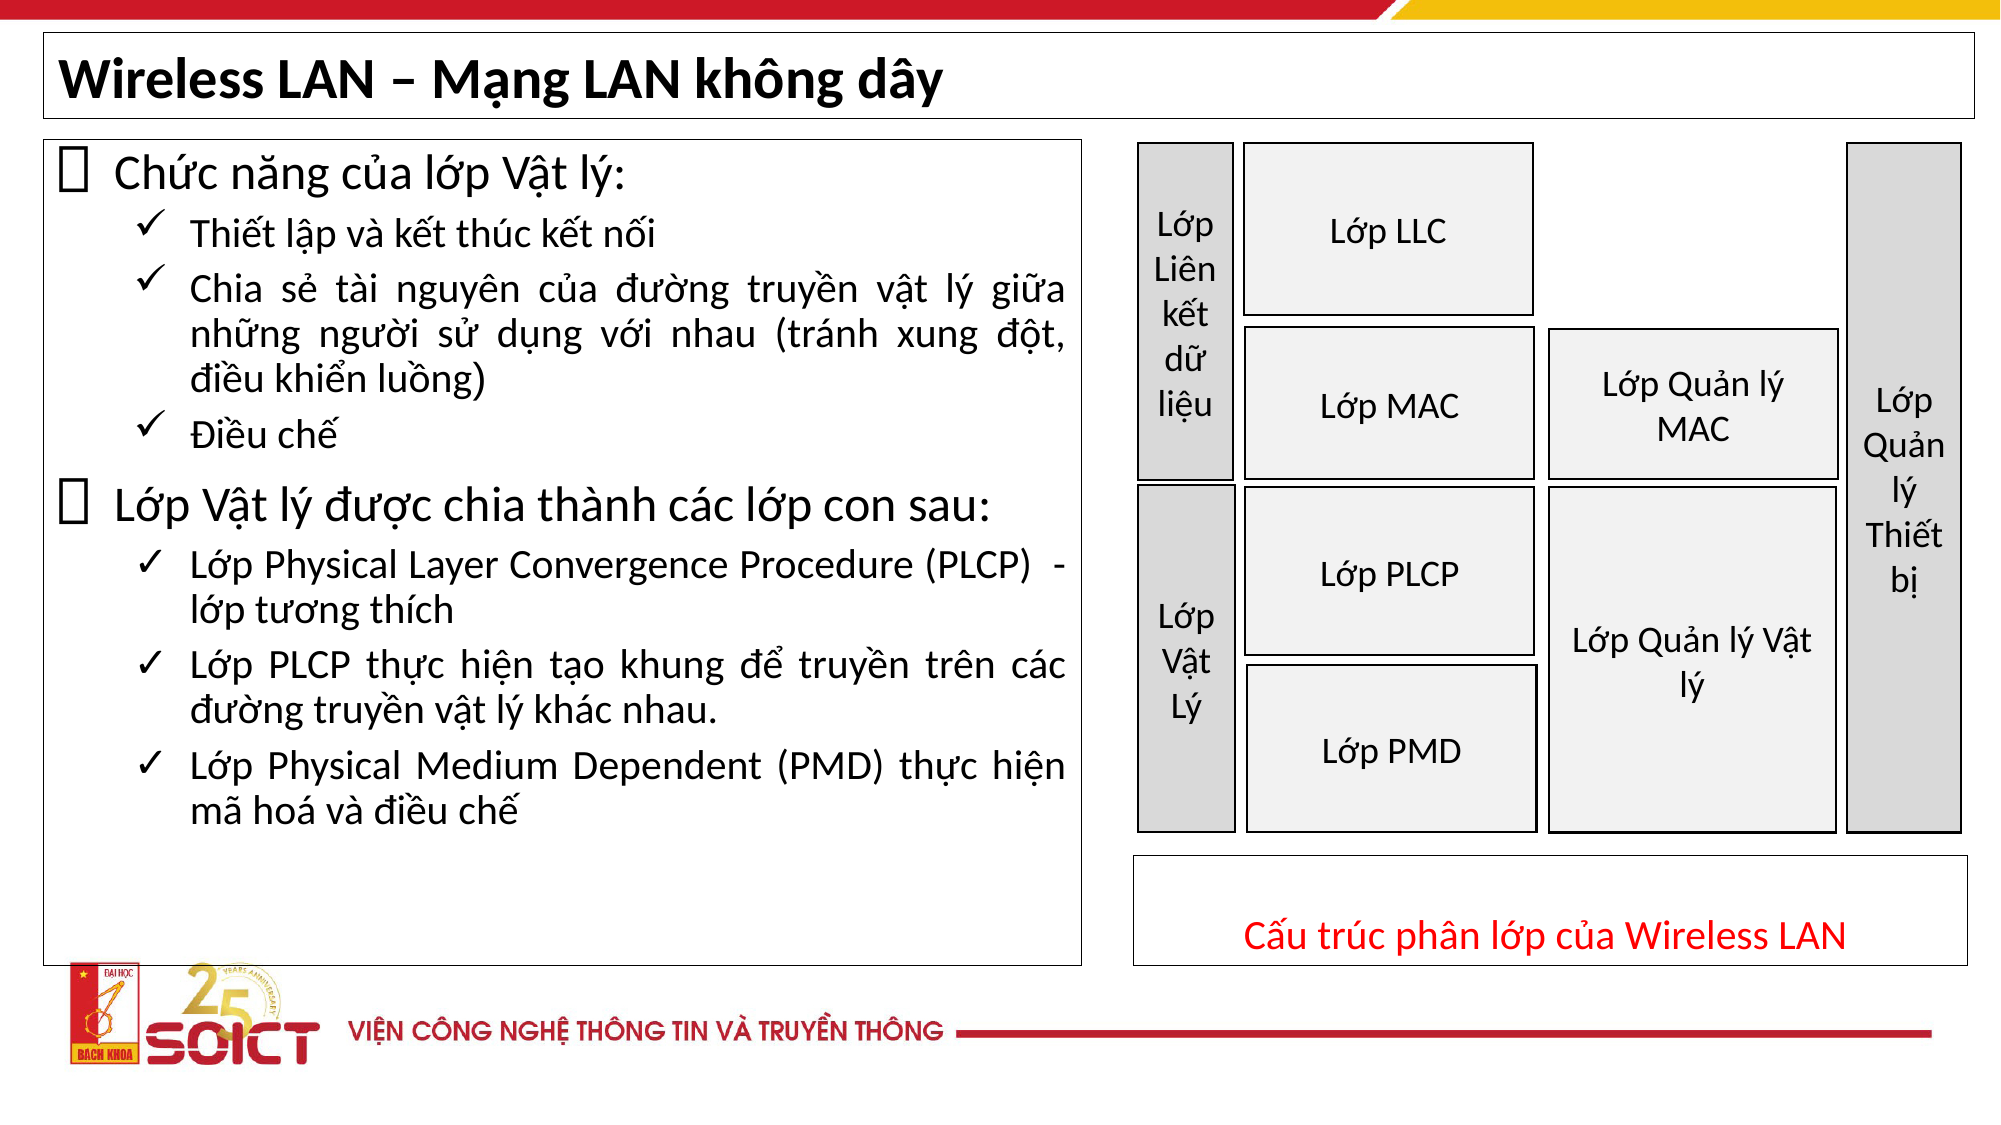

Wireless LAN – Mạng LAN không dây
Chức năng của lớp Vật lý:
Thiết lập và kết thúc kết nối
Chia sẻ tài nguyên của đường truyền vật lý giữa những người sử dụng với nhau (tránh xung đột, điều khiển luồng)
Điều chế
Lớp Vật lý được chia thành các lớp con sau:
Lớp Physical Layer Convergence Procedure (PLCP)  - lớp tương thích
Lớp PLCP thực hiện tạo khung để truyền trên các đường truyền vật lý khác nhau.
Lớp Physical Medium Dependent (PMD) thực hiện mã hoá và điều chế

Lớp LLC
Lớp
Quản lý Thiết bị
Lớp
Liên kết dữ liệu
Lớp MAC
Lớp Quản lý MAC
Lớp
Vật Lý
Lớp PLCP
Lớp Quản lý Vật lý
Lớp PMD
Cấu trúc phân lớp của Wireless LAN